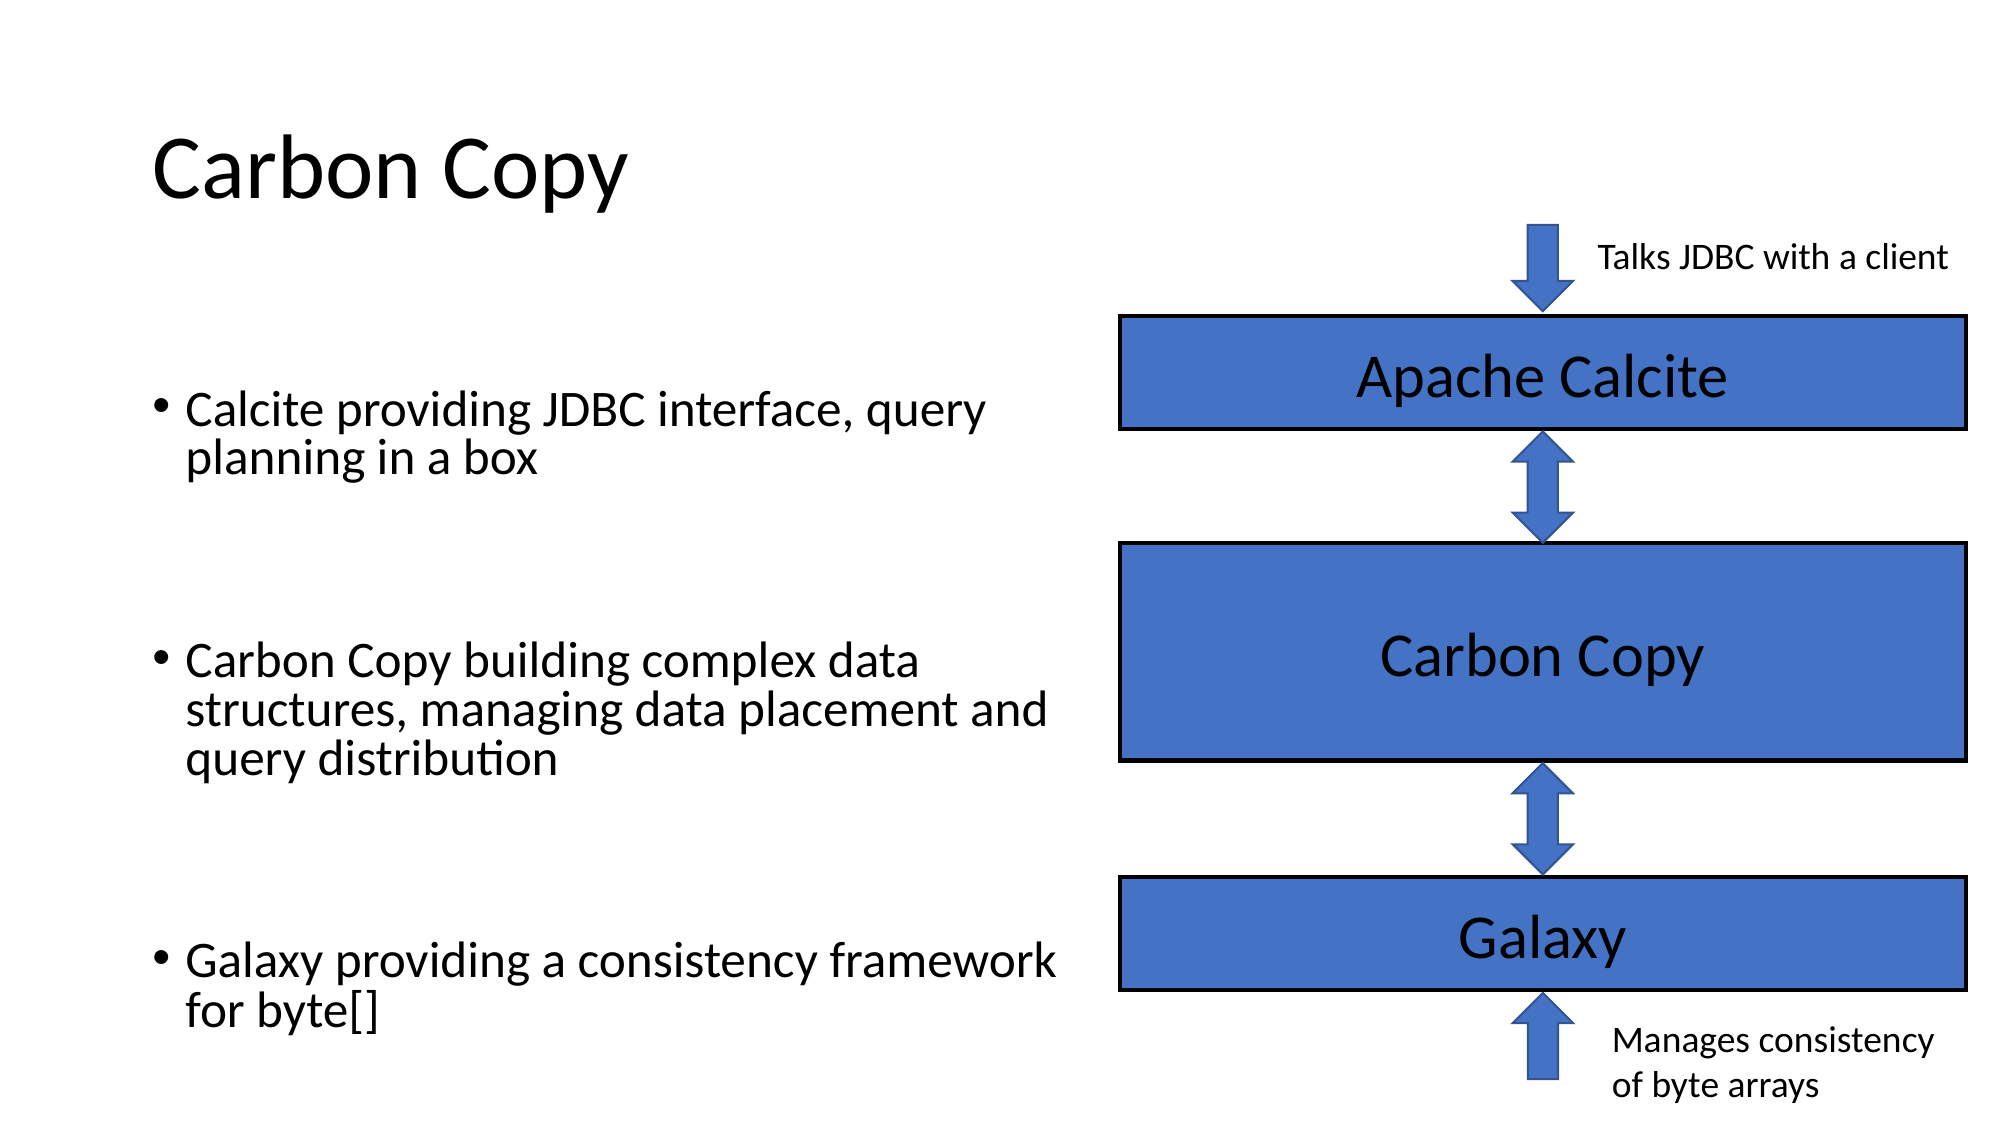

# Carbon Copy

Talks JDBC with a client
Apache Calcite

Carbon Copy

Galaxy

Manages consistency
of byte arrays

Calcite providing JDBC interface, query planning in a box

Carbon Copy building complex data structures, managing data placement and query distribution

Galaxy providing a consistency framework for byte[]